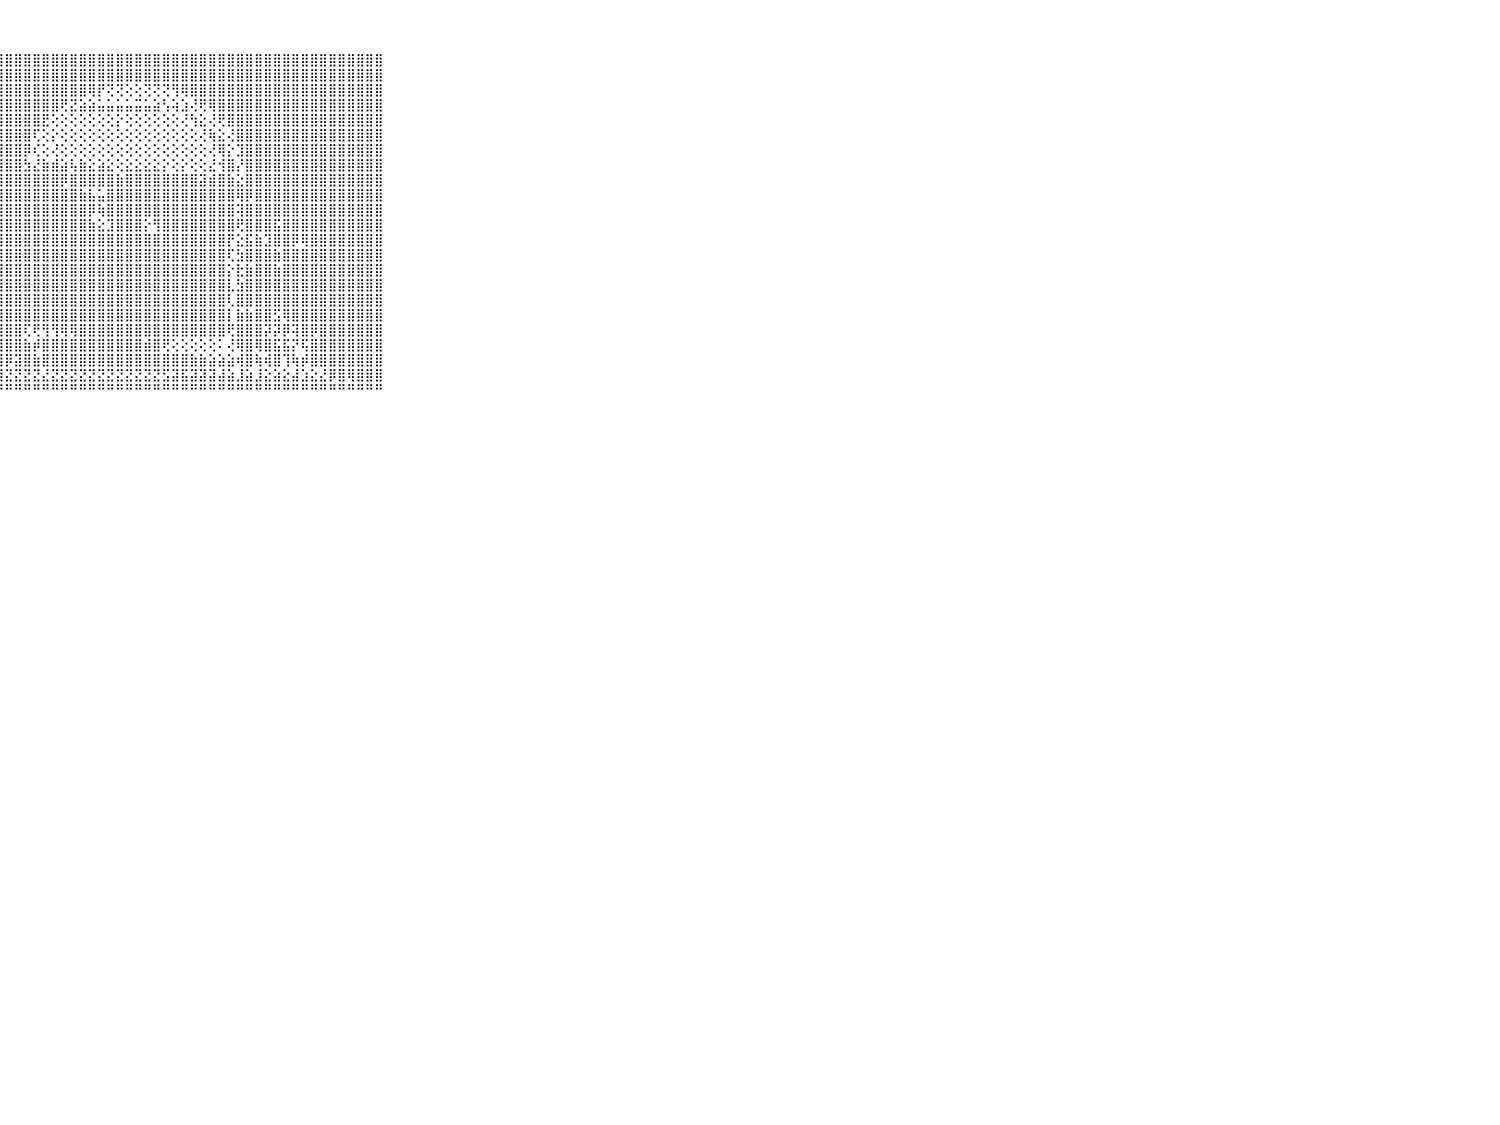

⠀⠀⠀⠀⠀⠀⠀⠀⠀⠀⠀⢸⣿⣿⣿⣿⣿⣿⣿⣿⣿⣿⣿⣿⣿⣿⣿⣿⣿⣿⣿⣿⣿⣿⣿⣿⣿⣿⣿⣿⣿⣿⣿⣿⣿⣿⣿⣿⣿⣿⣿⣿⣿⣿⣿⣿⣿⣿⣿⣿⣿⣿⣿⣿⣿⣿⣿⣿⣿⠀⠀⠀⠀⠀⠀⠀⠀⠀⠀⠀⠀
⠀⠀⠀⠀⠀⠀⠀⠀⠀⠀⠀⢸⣿⡿⣿⣿⣿⣿⣿⣿⣿⣿⣿⣿⣿⣿⣿⣿⣿⣿⣿⣿⣿⣿⣿⣿⣿⣿⣿⣿⣿⣿⣿⣿⣿⣿⣿⣿⣿⣿⣿⣿⣿⣿⣿⣿⣿⣿⣿⣿⣿⣿⣿⣿⣿⣿⣿⣿⣿⠀⠀⠀⠀⠀⠀⠀⠀⠀⠀⠀⠀
⠀⠀⠀⠀⠀⠀⠀⠀⠀⠀⠀⢸⣿⣿⣿⣿⣿⣿⣿⣿⣿⣿⣿⣿⣿⣿⣿⣿⣿⣿⣿⣿⣿⣿⣿⣿⣿⢿⡟⢝⢝⢕⢕⢝⢝⢝⢻⢿⣿⣿⣿⣿⣿⣿⣿⣿⣿⣿⣿⣿⣿⣿⣿⣿⣿⣿⣿⣿⣿⠀⠀⠀⠀⠀⠀⠀⠀⠀⠀⠀⠀
⠀⠀⠀⠀⠀⠀⠀⠀⠀⠀⠀⢸⣿⣿⣿⣿⣿⣿⣿⣿⣿⣿⣿⣿⣿⣿⣿⣿⣿⣿⣿⣿⣿⣿⢟⣝⣵⣵⣥⣥⣥⣥⣭⣥⣵⢣⢵⣱⢜⢟⢿⣿⣿⣿⣿⣿⣿⣿⣿⣿⣿⣿⣿⣿⣿⣿⣿⣿⣿⠀⠀⠀⠀⠀⠀⠀⠀⠀⠀⠀⠀
⠀⠀⠀⠀⠀⠀⠀⠀⠀⠀⠀⢸⣿⣿⣿⣿⣿⣿⣿⣿⣿⣿⣿⣿⣿⣿⣿⣿⣿⣿⣿⣿⣟⢕⢕⢕⢕⢕⢕⢕⡕⢕⢕⢕⢕⢕⢕⢜⢳⣕⢜⢟⣿⣿⣿⣿⣿⣿⣿⣿⣿⣿⣿⣿⣿⣿⣿⣿⣿⠀⠀⠀⠀⠀⠀⠀⠀⠀⠀⠀⠀
⠀⠀⠀⠀⠀⠀⠀⠀⠀⠀⠀⢸⣿⣿⣿⣿⣿⣿⣿⣿⣿⣿⣿⣿⣿⣿⣿⣿⣿⣿⣿⢏⢕⡕⢕⢕⢕⢕⢕⢕⢕⢕⢕⢕⢕⢕⢕⢕⢕⢜⢷⣕⢜⣿⣿⣿⣿⣿⣿⣿⣿⣿⣿⣿⣿⣿⣿⣿⣿⠀⠀⠀⠀⠀⠀⠀⠀⠀⠀⠀⠀
⠀⠀⠀⠀⠀⠀⠀⠀⠀⠀⠀⢸⣿⣿⣿⣿⣿⣿⣿⣿⣿⣿⣿⣿⣿⣿⣿⣿⣿⣿⡿⢎⢕⢜⢕⢕⢕⢕⢕⢕⢕⢕⢕⢕⢕⢕⢕⢕⢕⢕⢜⢿⡕⣹⣿⣿⣿⣿⣿⣿⣿⣿⣿⣿⣿⣿⣿⣿⣿⠀⠀⠀⠀⠀⠀⠀⠀⠀⠀⠀⠀
⠀⠀⠀⠀⠀⠀⠀⠀⠀⠀⠀⢸⣿⣿⣿⣿⣿⣿⣿⣿⣿⣿⣿⣿⣿⣿⣿⣿⣿⣿⣳⣜⣷⣾⣵⢧⣷⣕⣵⣕⢕⣕⣕⣕⣕⡕⢕⡕⢕⢕⣜⢺⣿⡜⣿⣿⣿⣿⣿⣿⣿⣿⣿⣿⣿⣿⣿⣿⣿⠀⠀⠀⠀⠀⠀⠀⠀⠀⠀⠀⠀
⠀⠀⠀⠀⠀⠀⠀⠀⠀⠀⠀⢸⣿⣿⣿⣿⣿⣿⣿⣿⣿⣿⣿⣿⣿⣿⣿⣿⣿⣿⣿⣿⣿⣿⡿⣿⣿⣿⣿⣿⣷⣿⣿⣿⣿⣿⣿⣿⣿⣽⣾⣿⣷⣕⣿⣿⣿⣿⣿⣿⣿⣿⣿⣿⣿⣿⣿⣿⣿⠀⠀⠀⠀⠀⠀⠀⠀⠀⠀⠀⠀
⠀⠀⠀⠀⠀⠀⠀⠀⠀⠀⠀⢸⣿⣿⣿⣿⣿⣿⣿⣿⣿⣿⣿⣿⣿⣿⣿⣿⣿⣿⣿⣿⣿⣿⣿⣿⣷⣧⣥⣿⣿⣿⣿⣿⣿⣿⣿⣿⣿⣿⣿⣿⣿⢿⡿⣿⣿⣿⣿⣿⣿⣿⣿⣿⣿⣿⣿⣿⣿⠀⠀⠀⠀⠀⠀⠀⠀⠀⠀⠀⠀
⠀⠀⠀⠀⠀⠀⠀⠀⠀⠀⠀⢸⣿⣿⣿⣿⣿⣿⣿⣿⣿⣿⣿⣿⣿⣿⣿⣿⣿⣿⣿⣿⣿⣿⣿⣿⣿⡿⢷⣿⣿⣿⣿⣿⣿⣿⣿⣿⣿⣿⣿⣿⣿⢽⣿⣿⣿⣿⣿⣿⣿⣿⣿⣿⣿⣿⣿⣿⣿⠀⠀⠀⠀⠀⠀⠀⠀⠀⠀⠀⠀
⠀⠀⠀⠀⠀⠀⠀⠀⠀⠀⠀⢸⣿⣿⣿⣿⣿⣿⣿⣿⣿⣿⣿⣿⣿⣿⣿⣿⣿⣿⣿⣿⣿⣿⣿⣿⣿⣷⣕⣹⣿⣿⣿⡕⢻⣿⣿⣿⣿⣿⣿⣿⣿⢟⣿⣿⣿⣯⣿⣿⣿⣿⣿⣿⣿⣿⣿⣿⣿⠀⠀⠀⠀⠀⠀⠀⠀⠀⠀⠀⠀
⠀⠀⠀⠀⠀⠀⠀⠀⠀⠀⠀⢸⣿⣯⣿⣿⣿⣿⣿⣿⣽⣿⣿⣿⣿⣿⣿⣿⣿⣿⣿⣿⣿⣿⣿⣿⣿⣿⣿⣿⣿⣿⣿⣿⣿⣿⣿⣿⣿⣿⣿⣿⡟⣕⣯⣷⣹⣿⣿⡿⢿⣿⣿⣿⣿⣿⣿⣿⣿⠀⠀⠀⠀⠀⠀⠀⠀⠀⠀⠀⠀
⠀⠀⠀⠀⠀⠀⠀⠀⠀⠀⠀⢸⣿⣿⣿⣿⣿⣿⣿⣿⣿⣿⣿⣿⣿⣿⣿⣿⣿⣿⣿⣿⣿⣿⣿⣿⣿⣿⣿⣿⣿⣿⣿⣿⣿⣿⣿⣿⣿⣿⣿⣿⢏⣳⣿⣿⣿⣷⣿⣿⣿⣿⣿⣿⣿⣿⣿⣿⣿⠀⠀⠀⠀⠀⠀⠀⠀⠀⠀⠀⠀
⠀⠀⠀⠀⠀⠀⠀⠀⠀⠀⠀⢸⣿⣿⣿⣿⣿⣿⣿⣿⣿⣿⣿⣿⣿⣿⣿⣿⣿⣿⣿⣿⣿⣿⣿⣿⣿⣿⣿⣿⣿⣿⣿⣿⣿⣿⣿⣿⣿⣿⣿⣿⡕⣗⣷⣿⣿⣷⣿⣿⣿⣿⣿⣿⣿⣿⣿⣿⣿⠀⠀⠀⠀⠀⠀⠀⠀⠀⠀⠀⠀
⠀⠀⠀⠀⠀⠀⠀⠀⠀⠀⠀⢸⣿⣿⣿⣿⣿⣿⣿⣿⣿⣿⣿⣿⣿⣿⣿⣿⣿⣿⣿⣿⣿⣿⣿⣿⣿⣿⣿⣿⣿⣿⣿⣿⣿⣿⣿⣿⣿⣿⣿⣿⣇⣳⣿⣿⣿⣿⣿⣿⣿⣿⣿⣿⣿⣿⣿⣿⣿⠀⠀⠀⠀⠀⠀⠀⠀⠀⠀⠀⠀
⠀⠀⠀⠀⠀⠀⠀⠀⠀⠀⠀⢸⣿⣿⣿⣿⣿⣿⣿⣿⣿⣿⣿⣿⣿⣿⣿⣿⣿⣿⣿⣿⣿⣿⣿⣿⣿⣿⣿⣿⣿⣿⣿⣿⣿⣿⣿⣿⣿⣿⣿⣿⢇⣿⣿⣿⣿⣿⣿⣿⣿⣿⣿⣿⣿⣿⣿⣿⣿⠀⠀⠀⠀⠀⠀⠀⠀⠀⠀⠀⠀
⠀⠀⠀⠀⠀⠀⠀⠀⠀⠀⠀⢸⣿⣿⣿⣿⣿⣿⣿⣿⣿⣿⣿⣿⣿⣿⣽⣿⣿⣿⣿⣿⣿⣿⣿⣿⣿⣿⣿⣿⣿⣿⣿⣿⣿⣿⣿⣿⣿⣿⣿⣿⡇⣷⣷⣿⣿⣫⢿⣿⣿⣿⣿⣿⣿⣿⣿⣿⣿⠀⠀⠀⠀⠀⠀⠀⠀⠀⠀⠀⠀
⠀⠀⠀⠀⠀⠀⠀⠀⠀⠀⠀⢸⣿⣿⣿⣿⣿⣿⣿⣿⣿⣿⣿⣿⣿⣿⣿⣿⣿⣿⢏⢟⢻⢻⢿⢿⣿⣿⣿⣿⣿⣿⣿⣿⣿⣿⣿⣿⣿⣿⣿⣿⢟⣿⣿⣿⡽⡽⡿⢽⣿⡿⣿⣿⣿⣿⣿⣿⣿⠀⠀⠀⠀⠀⠀⠀⠀⠀⠀⠀⠀
⠀⠀⠀⠀⠀⠀⠀⠀⠀⠀⠀⣸⣿⣿⣿⣿⣿⣿⡿⣿⣿⣿⣿⣿⣿⣿⣿⣿⣿⣿⣷⡾⣿⣿⣿⣿⣿⣿⣿⣿⣿⣿⣿⣾⣿⢟⢕⢕⢕⢕⢕⠅⢜⢿⣿⢿⣿⣯⣯⡝⢯⣿⣿⣿⣿⣿⣿⣿⣿⠀⠀⠀⠀⠀⠀⠀⠀⠀⠀⠀⠀
⠀⠀⠀⠀⠀⠀⠀⠀⠀⠀⠀⢸⣿⣿⣿⣿⣿⣿⣯⣻⣿⣿⣿⣿⣿⡿⣿⣿⡿⣽⣿⣷⣿⣿⣿⣿⣿⣿⣿⣿⣿⣿⣿⣿⣿⣿⣿⣿⣷⣷⣵⣵⣵⢾⣿⢷⢾⣿⢹⢷⡾⣿⣿⣿⣿⣿⣿⣿⣿⠀⠀⠀⠀⠀⠀⠀⠀⠀⠀⠀⠀
⠀⠀⠀⠀⠀⠀⠀⠀⠀⠀⠀⢈⣅⣅⢕⣞⣟⣏⣽⣝⣹⣽⣝⣝⣝⣝⣹⣿⣝⣝⣝⣝⣜⣝⣝⣝⣝⣝⣝⣝⣝⣝⣝⣝⣝⣫⣽⣯⣽⣽⣽⣼⣵⣸⣵⣸⣕⣵⣕⣼⣱⣕⣜⡿⣿⢿⣿⣿⣿⠀⠀⠀⠀⠀⠀⠀⠀⠀⠀⠀⠀
⠀⠀⠀⠀⠀⠀⠀⠀⠀⠀⠀⠘⠛⠛⠛⠛⠋⠛⠛⠛⠛⠛⠛⠛⠛⠛⠛⠛⠛⠛⠛⠛⠛⠛⠛⠛⠛⠛⠛⠛⠛⠛⠛⠛⠛⠛⠛⠛⠛⠛⠛⠛⠛⠛⠛⠛⠛⠛⠛⠛⠛⠛⠛⠛⠛⠛⠛⠛⠛⠀⠀⠀⠀⠀⠀⠀⠀⠀⠀⠀⠀